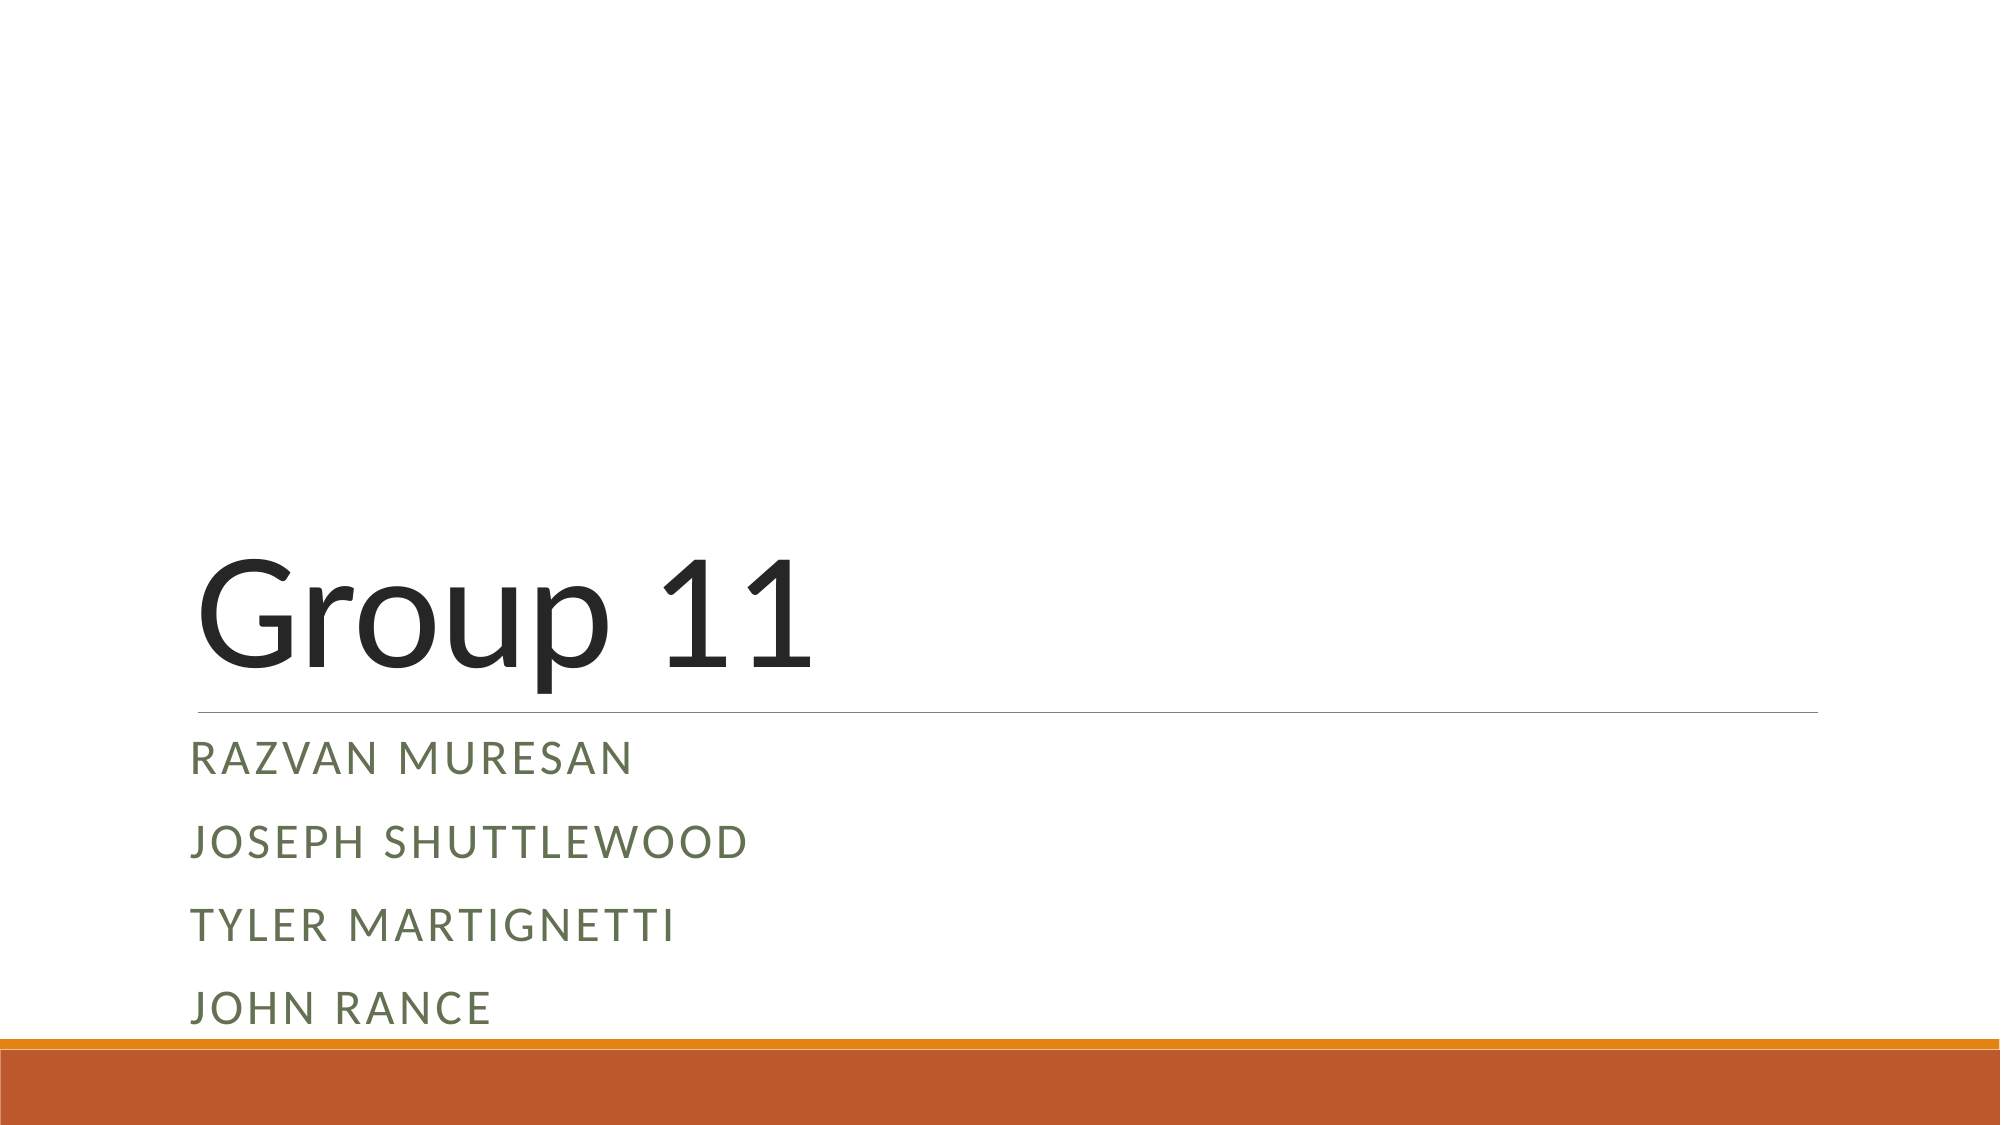

# Group 11
Razvan muresan
Joseph shuttlewood
Tyler martignetti
John rance